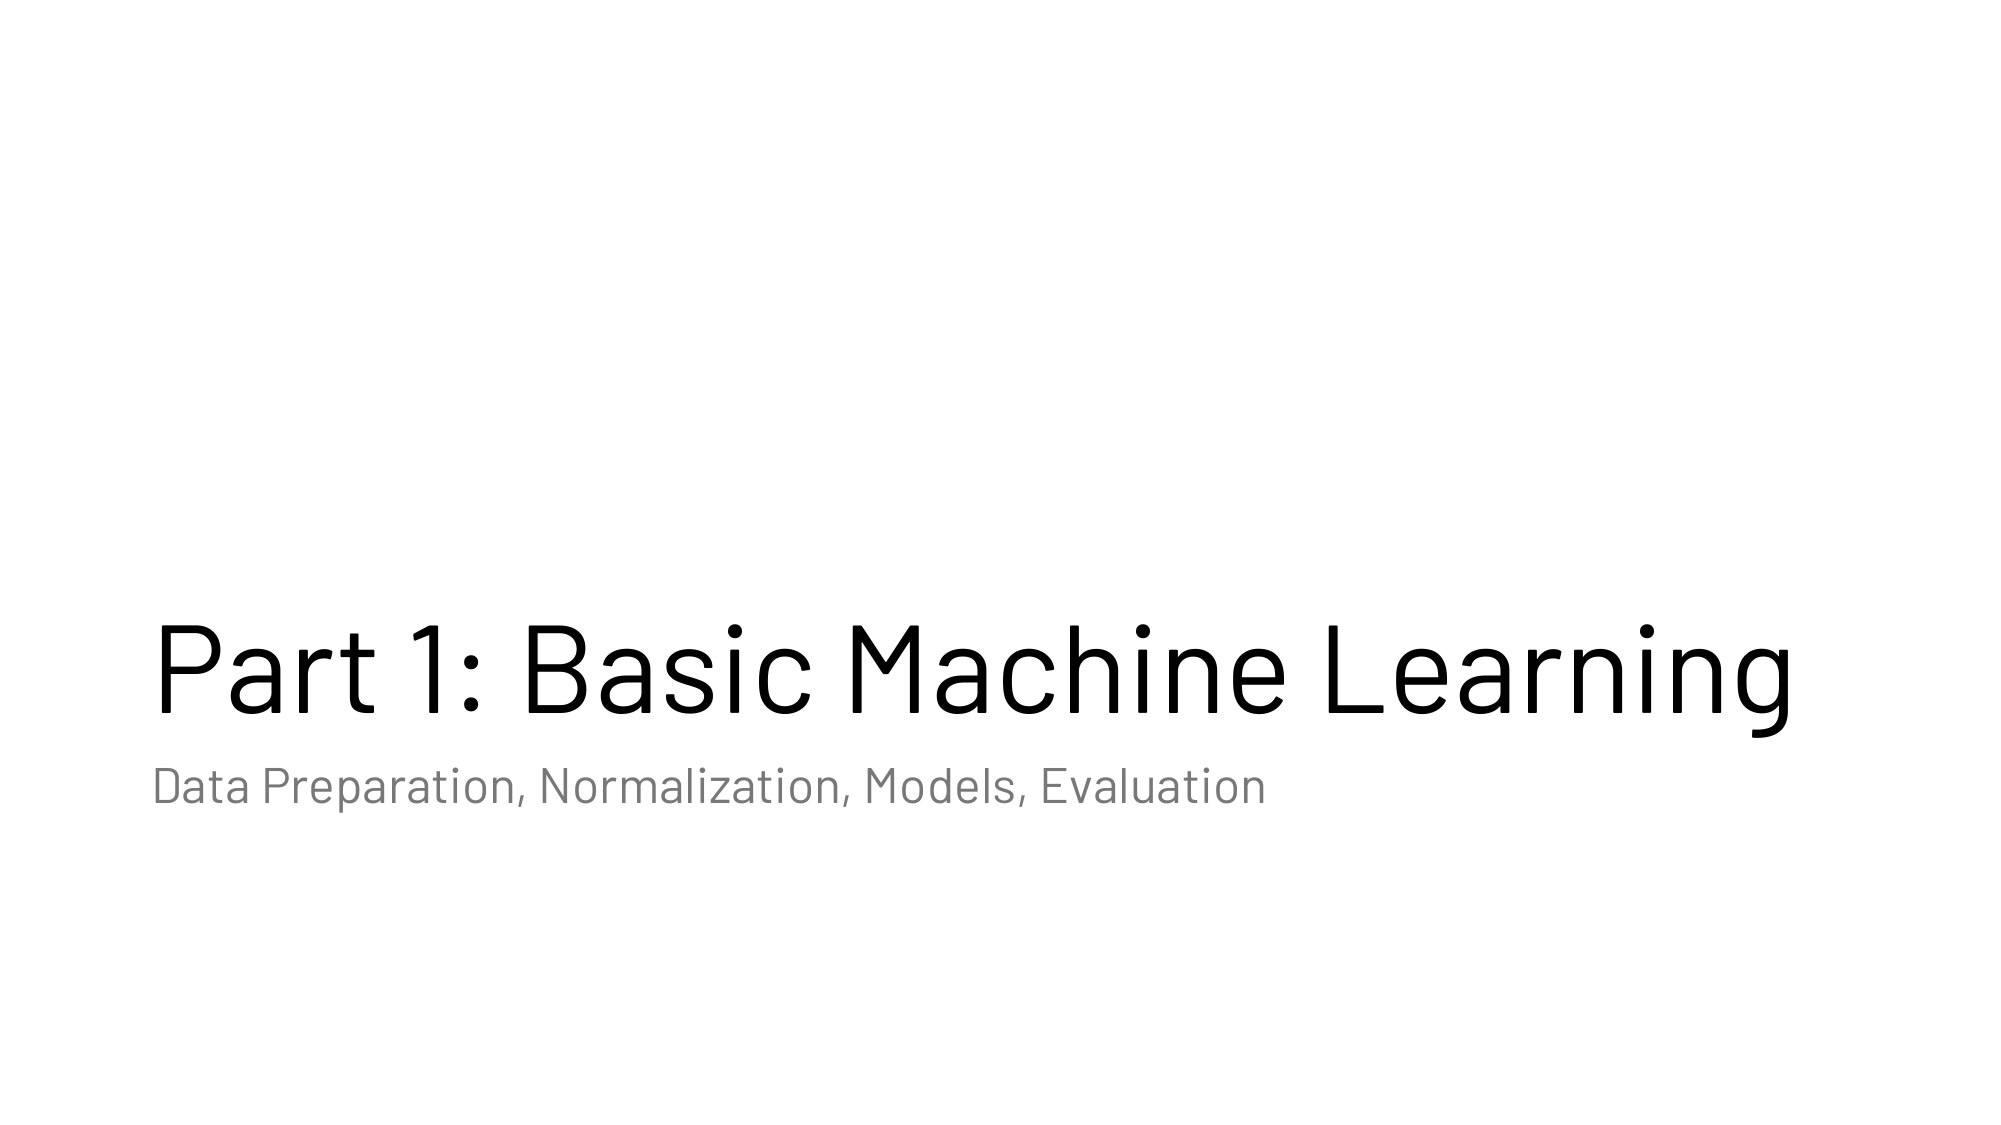

# Part 1: Basic Machine Learning
Data Preparation, Normalization, Models, Evaluation